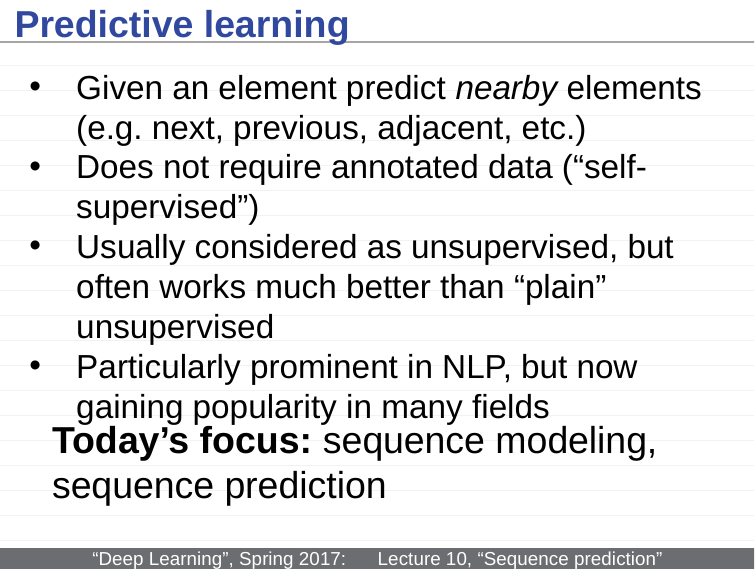

# Predictive learning
Given an element predict nearby elements (e.g. next, previous, adjacent, etc.)
Does not require annotated data (“self-supervised”)
Usually considered as unsupervised, but often works much better than “plain” unsupervised
Particularly prominent in NLP, but now gaining popularity in many fields
Today’s focus: sequence modeling, sequence prediction